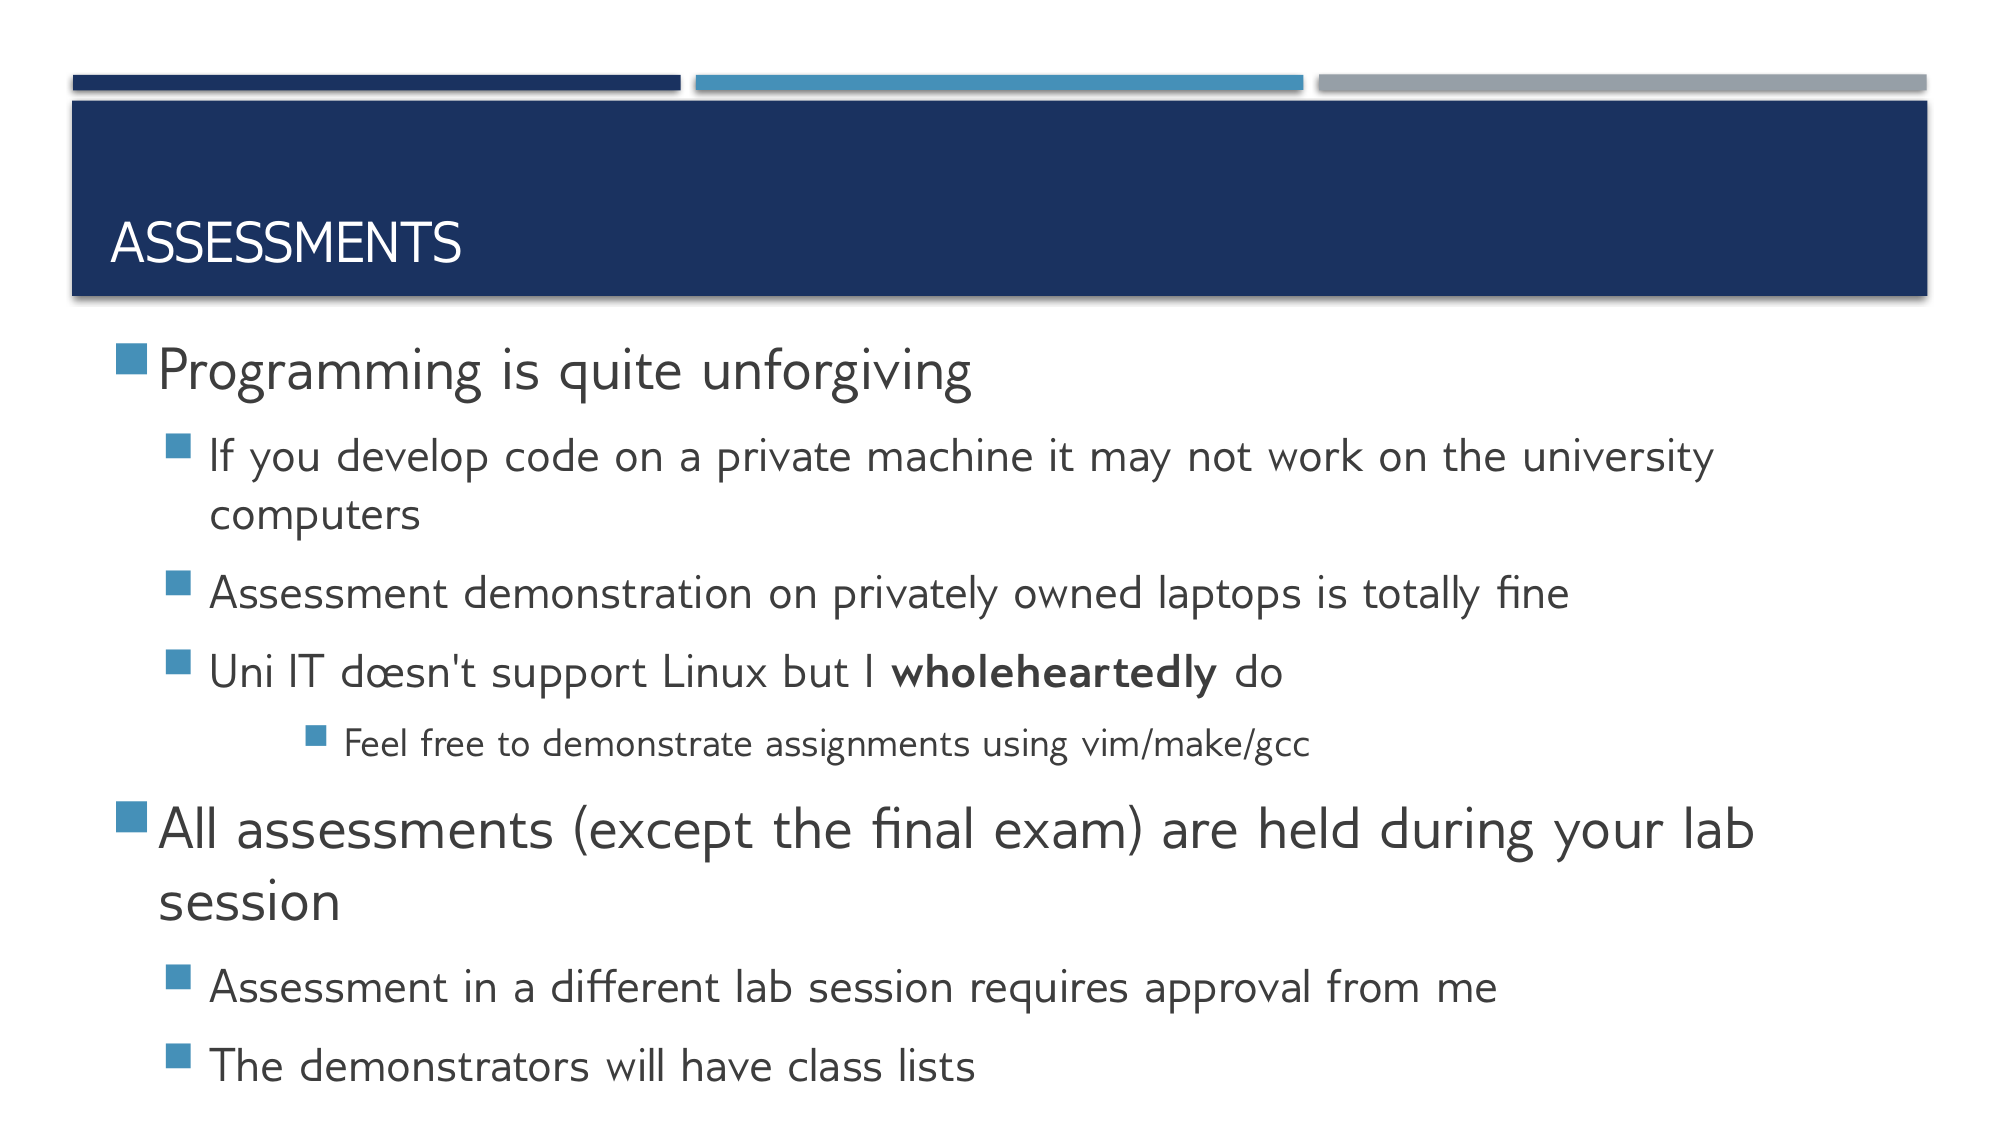

# Assessments
Programming is quite unforgiving
If you develop code on a private machine it may not work on the university computers
Assessment demonstration on privately owned laptops is totally fine
Uni IT doesn't support Linux but I wholeheartedly do
Feel free to demonstrate assignments using vim/make/gcc
All assessments (except the final exam) are held during your lab session
Assessment in a different lab session requires approval from me
The demonstrators will have class lists